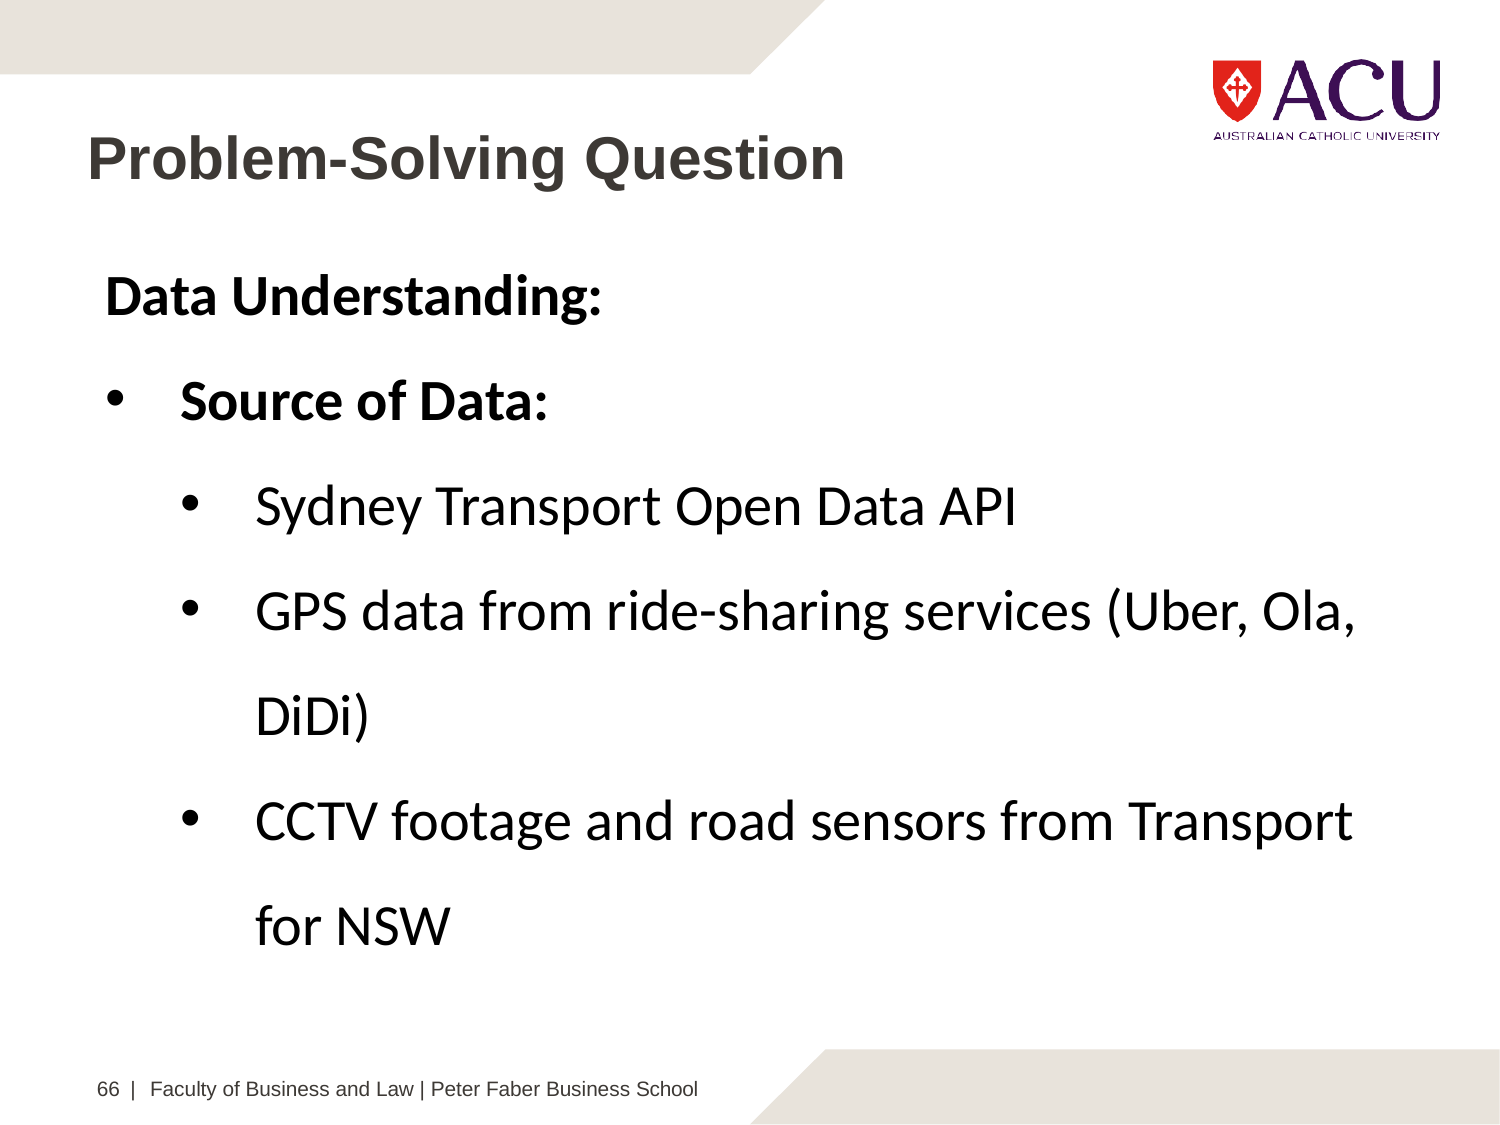

# Problem-Solving Question
Data Understanding:
Source of Data:
Sydney Transport Open Data API
GPS data from ride-sharing services (Uber, Ola, DiDi)
CCTV footage and road sensors from Transport for NSW
66 | Faculty of Business and Law | Peter Faber Business School